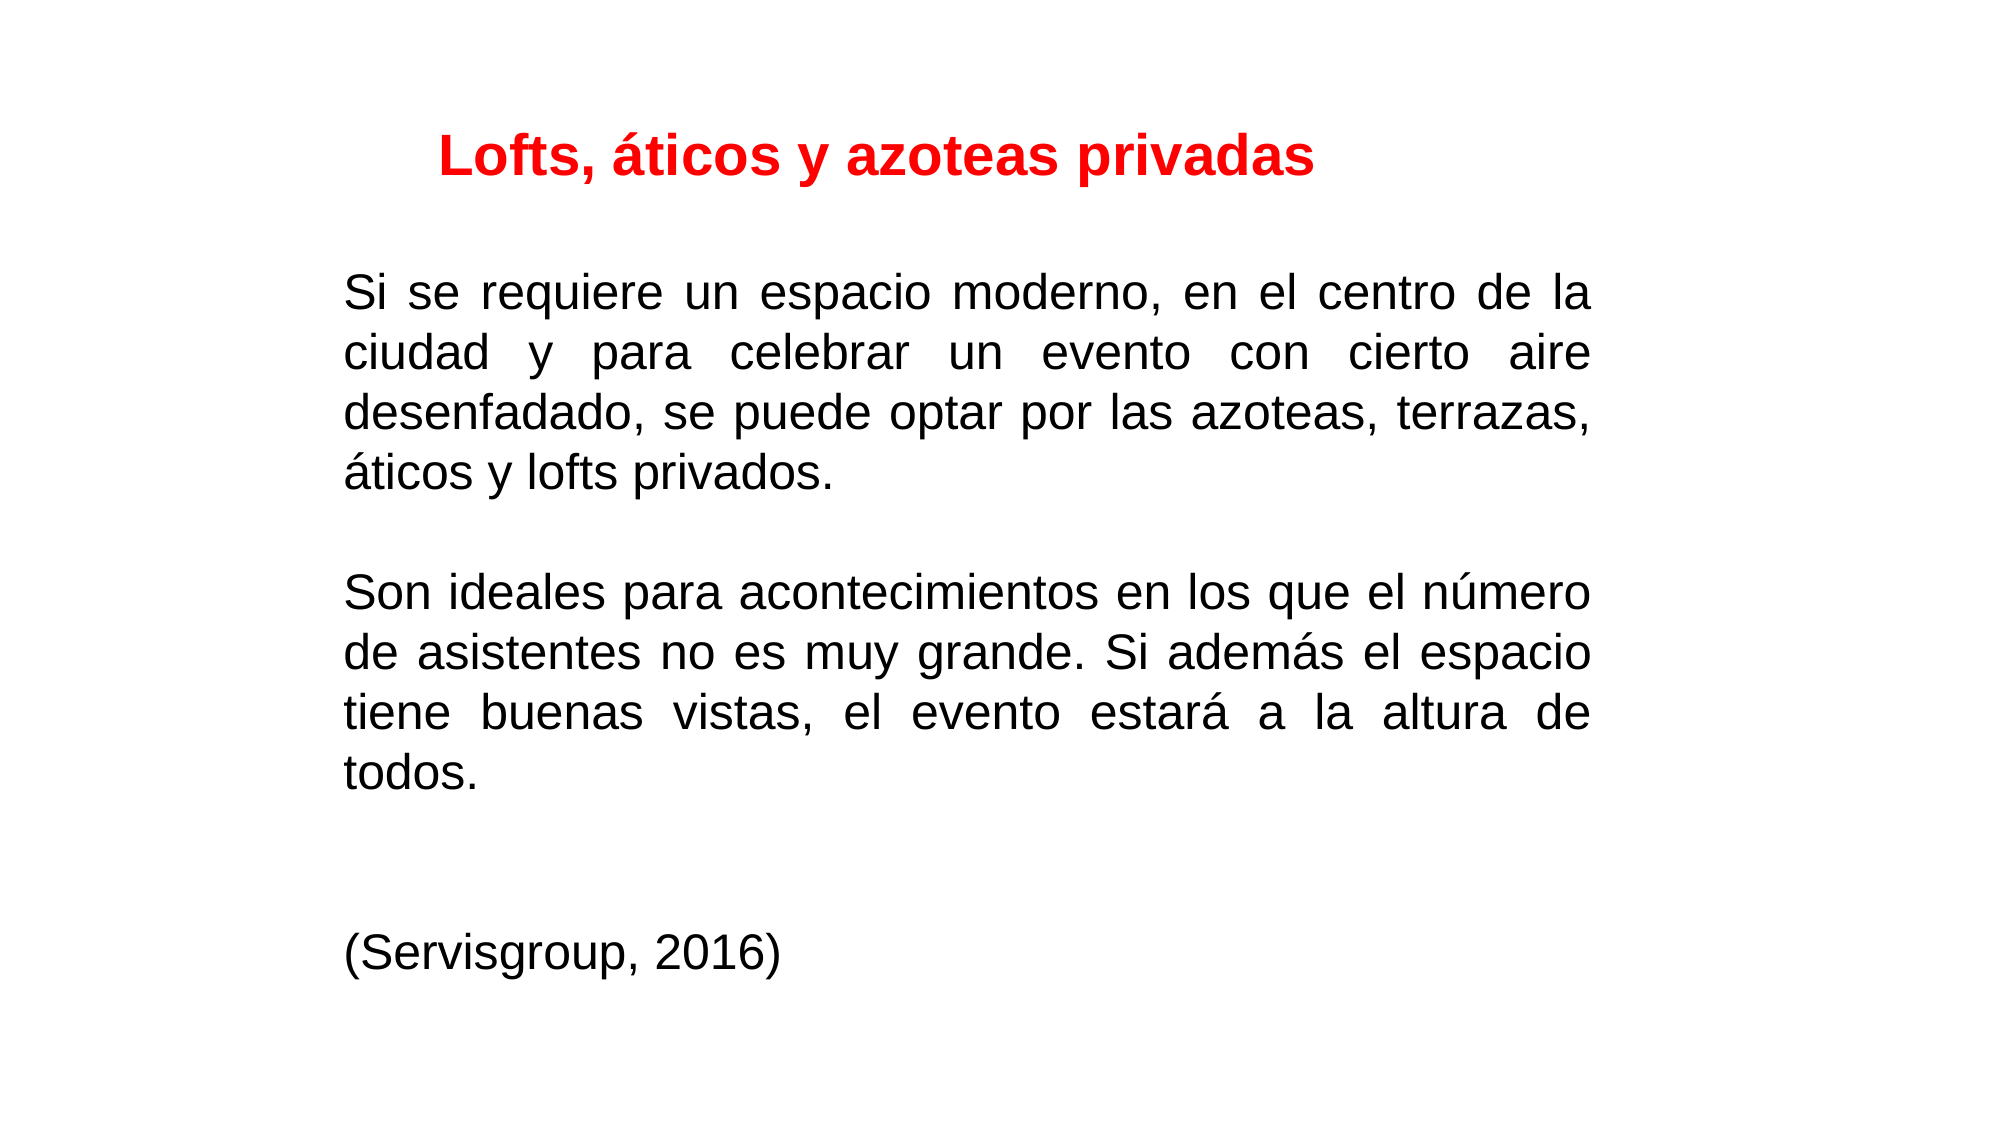

Lofts, áticos y azoteas privadas
Si se requiere un espacio moderno, en el centro de la ciudad y para celebrar un evento con cierto aire desenfadado, se puede optar por las azoteas, terrazas, áticos y lofts privados.

Son ideales para acontecimientos en los que el número de asistentes no es muy grande. Si además el espacio tiene buenas vistas, el evento estará a la altura de todos.

(Servisgroup, 2016)